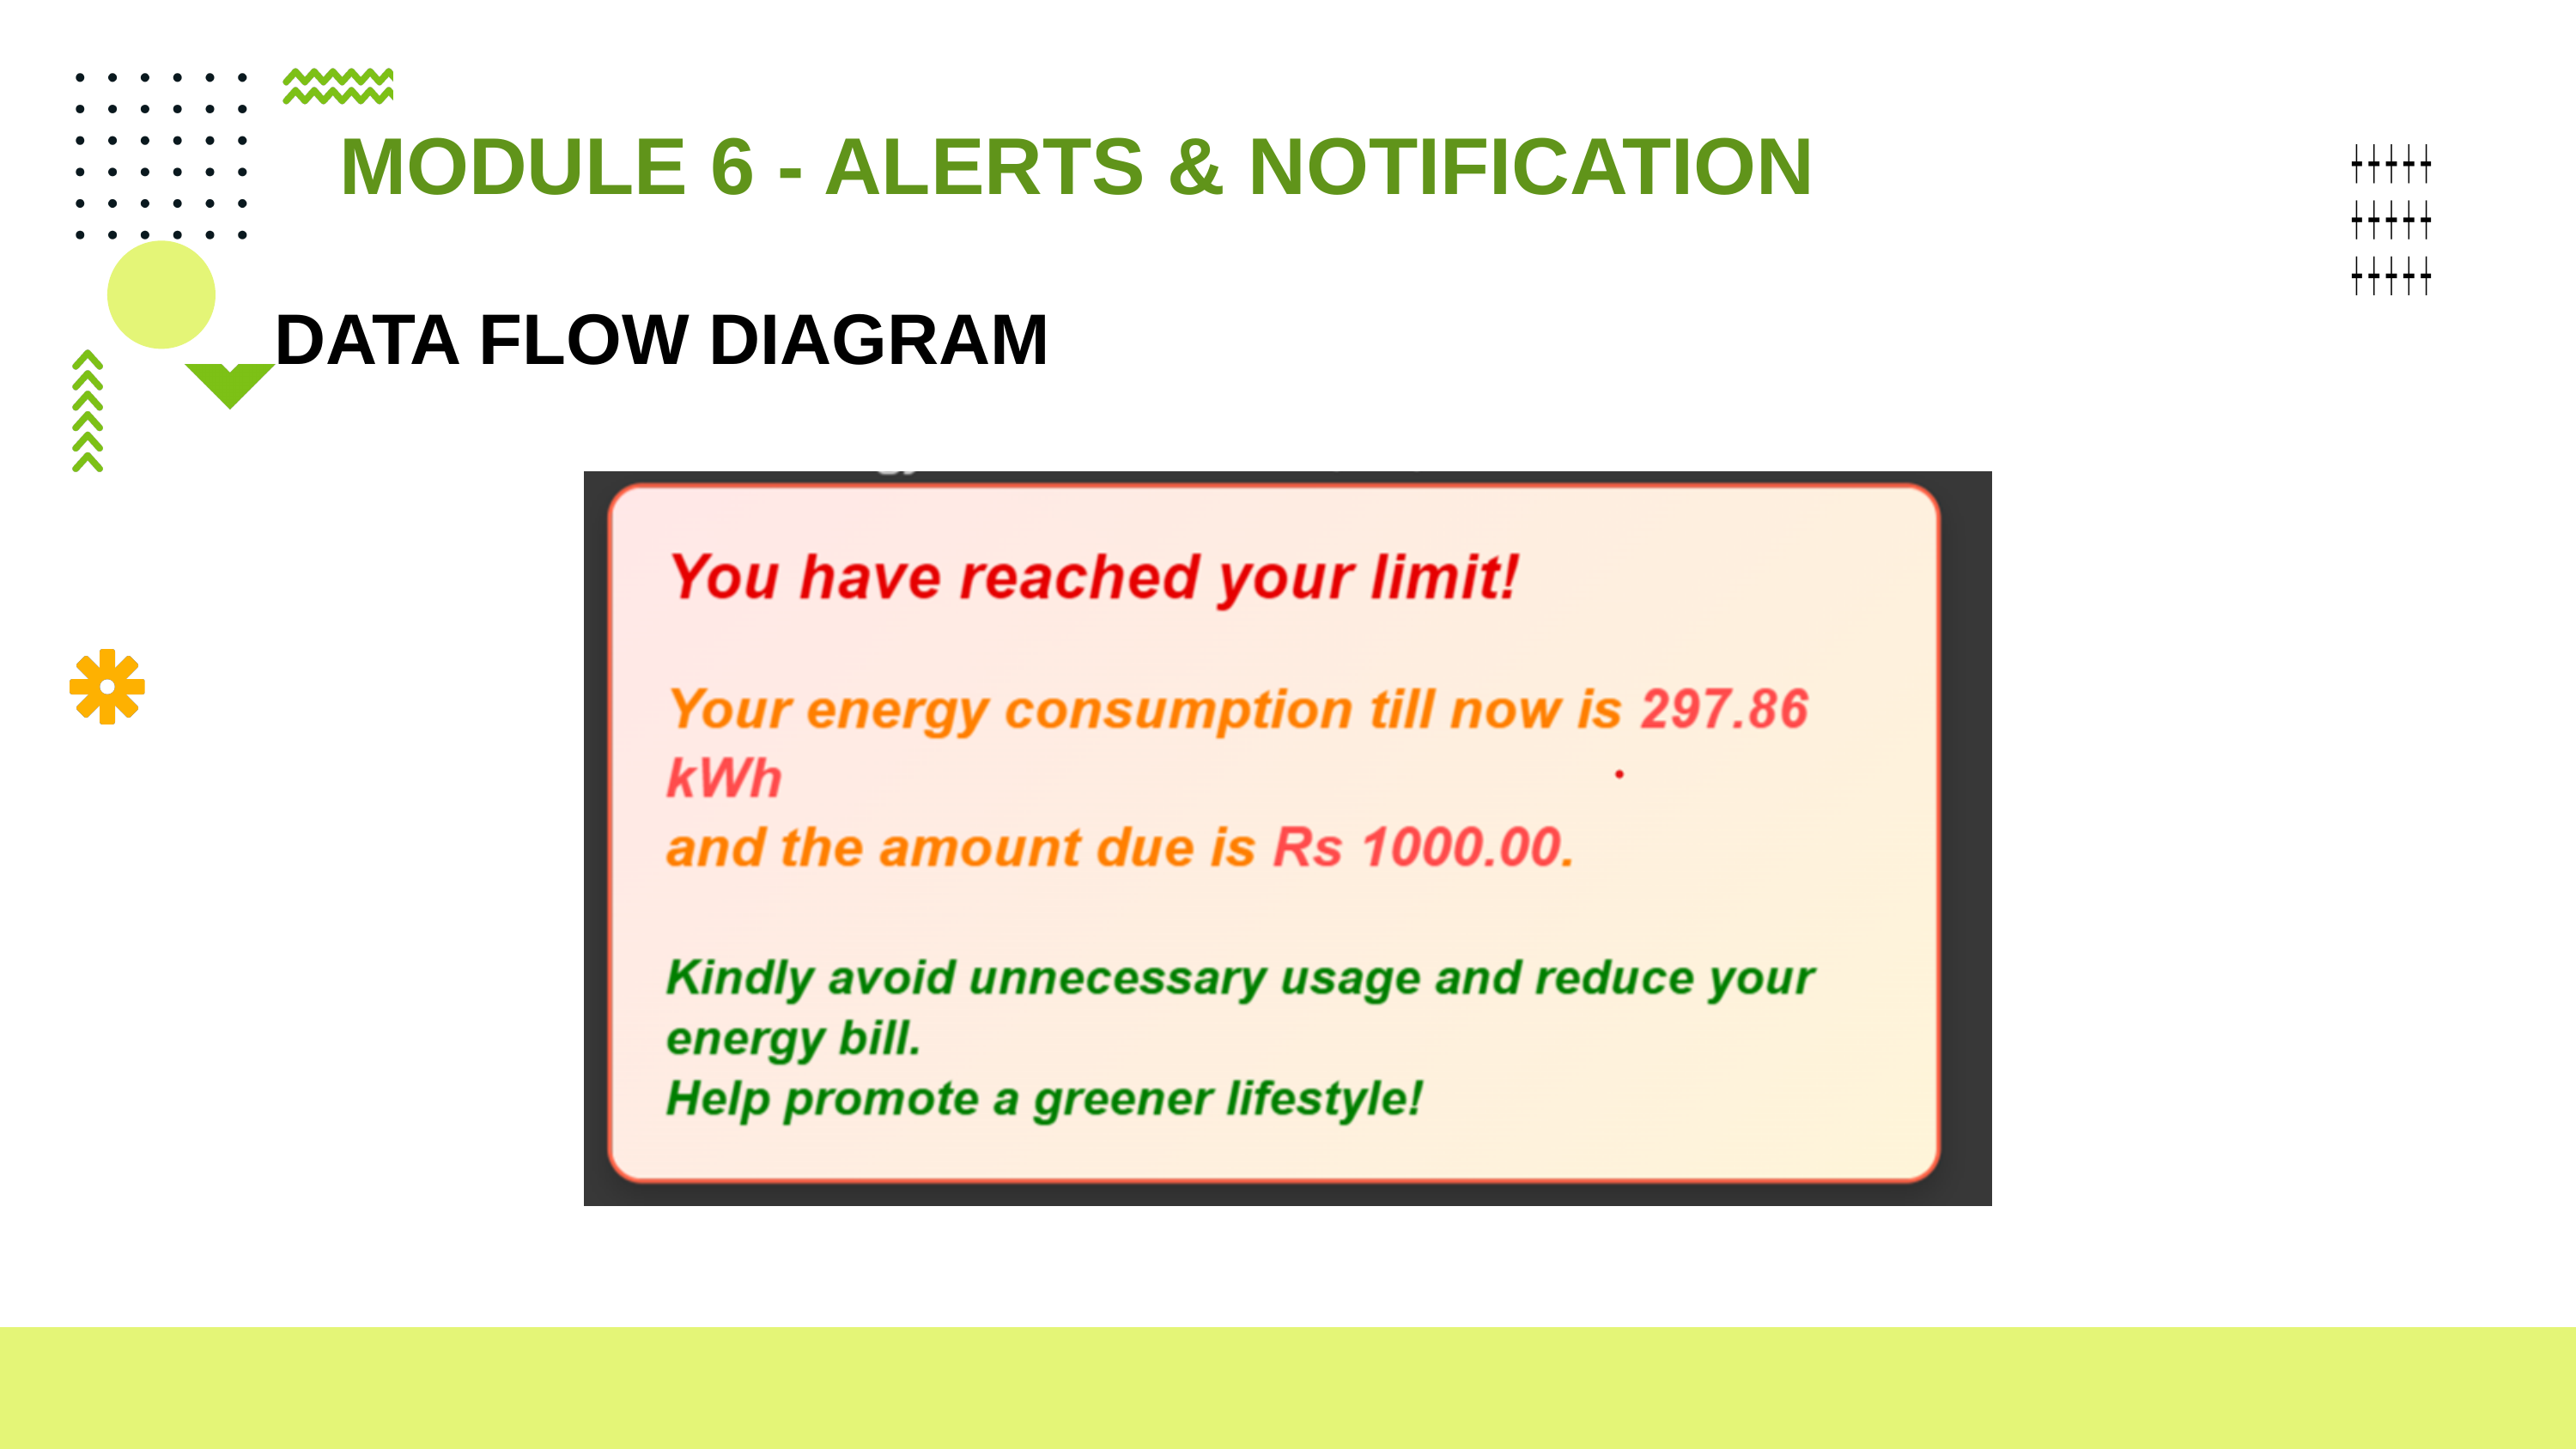

MODULE 6 - ALERTS & NOTIFICATION

DATA FLOW DIAGRAM

PAGE: 04